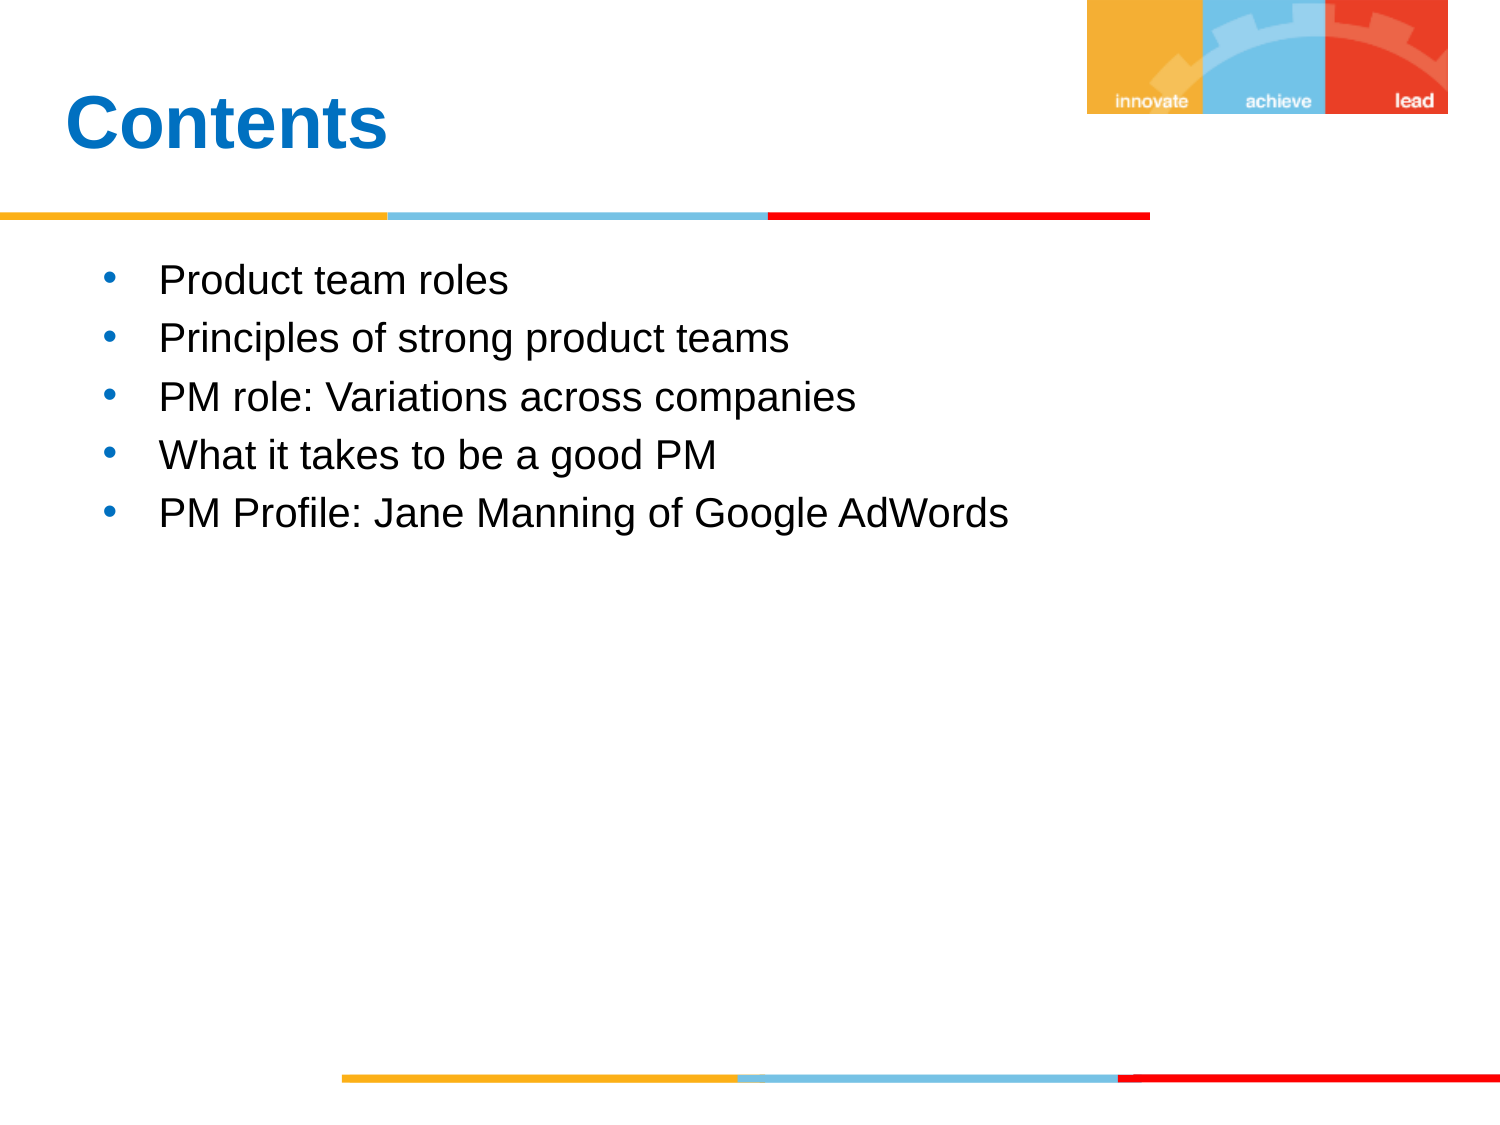

Contents
Product team roles
Principles of strong product teams
PM role: Variations across companies
What it takes to be a good PM
PM Profile: Jane Manning of Google AdWords